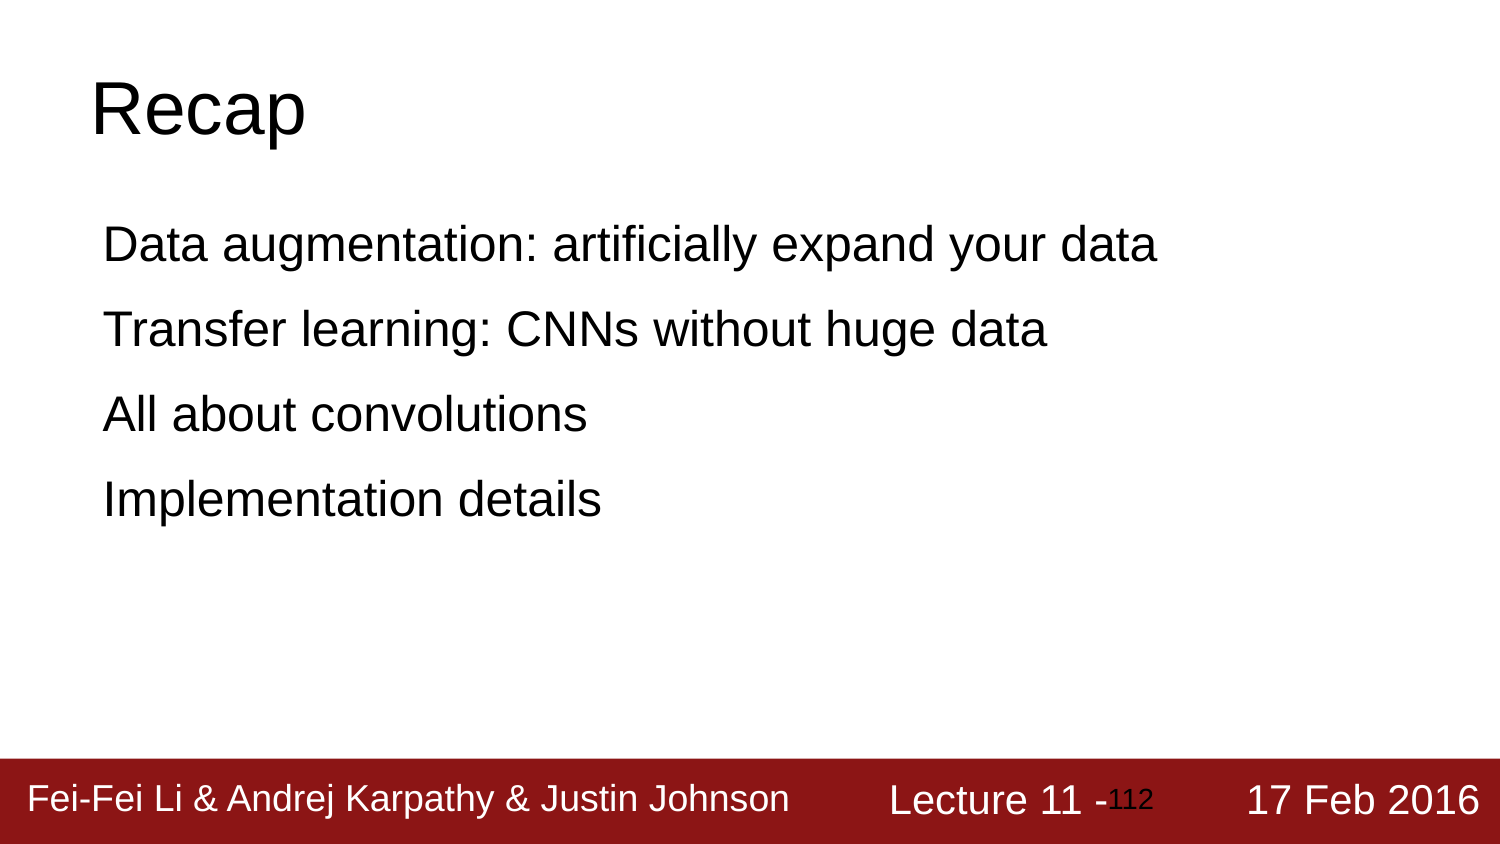

# Recap
Data augmentation: artificially expand your data

Transfer learning: CNNs without huge data

All about convolutions

Implementation details
112